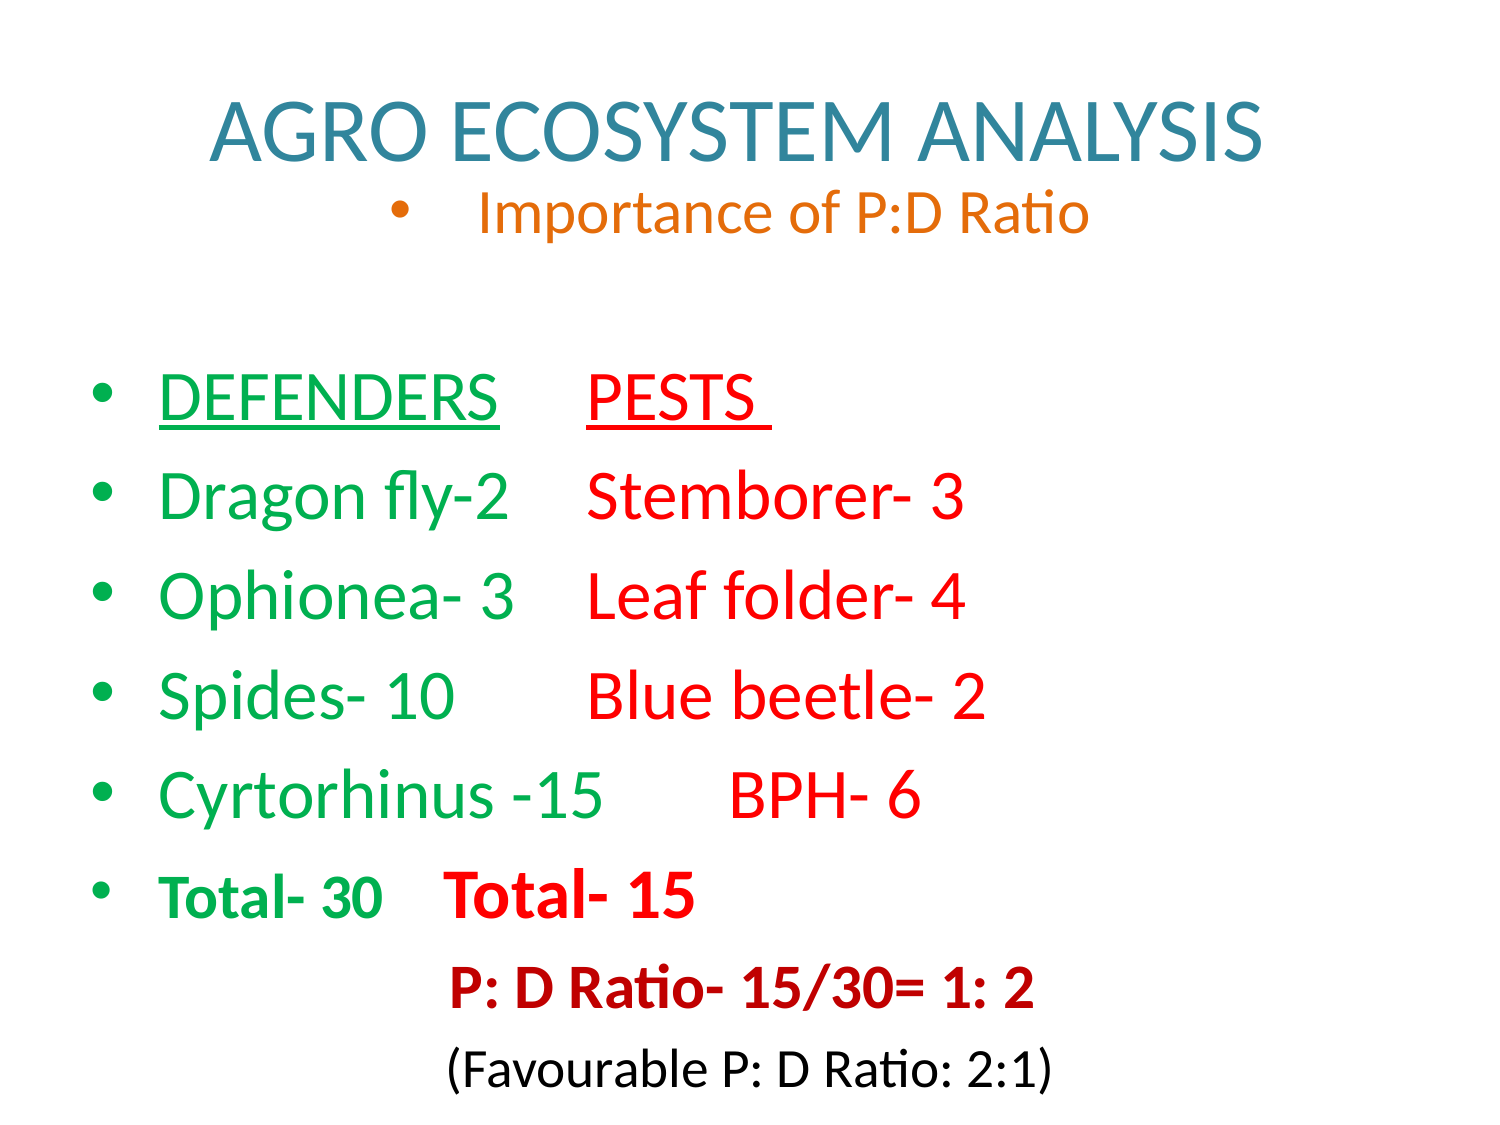

# AGRO ECOSYSTEM ANALYSIS
Importance of P:D Ratio

DEFENDERS  			PESTS
Dragon fly-2 			Stemborer- 3
Ophionea- 3 			Leaf folder- 4
Spides- 10 			Blue beetle- 2
Cyrtorhinus -15 		BPH- 6
Total- 30 			Total- 15
P: D Ratio- 15/30= 1: 2
(Favourable P: D Ratio: 2:1)